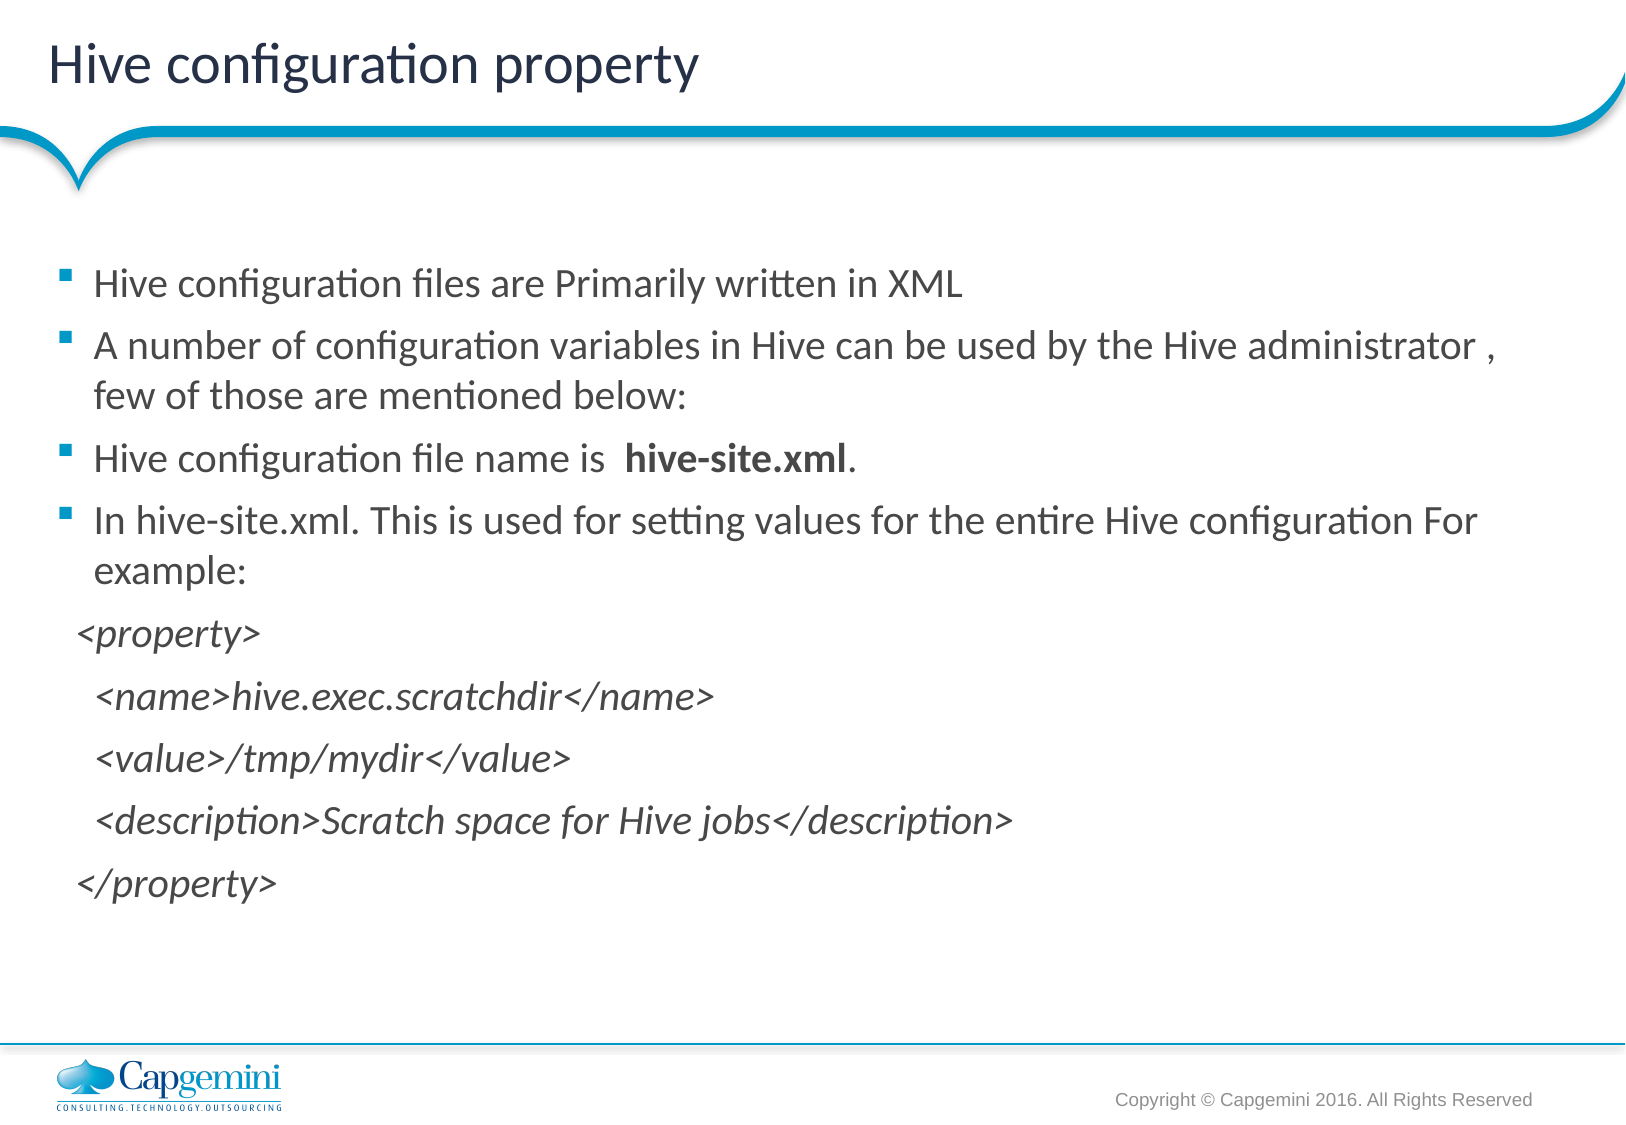

# Hive configuration property

Hive configuration files are Primarily written in XML
A number of configuration variables in Hive can be used by the Hive administrator , few of those are mentioned below:
Hive configuration file name is  hive-site.xml.
In hive-site.xml. This is used for setting values for the entire Hive configuration For example:
  <property>
    <name>hive.exec.scratchdir</name>
    <value>/tmp/mydir</value>
    <description>Scratch space for Hive jobs</description>
  </property>